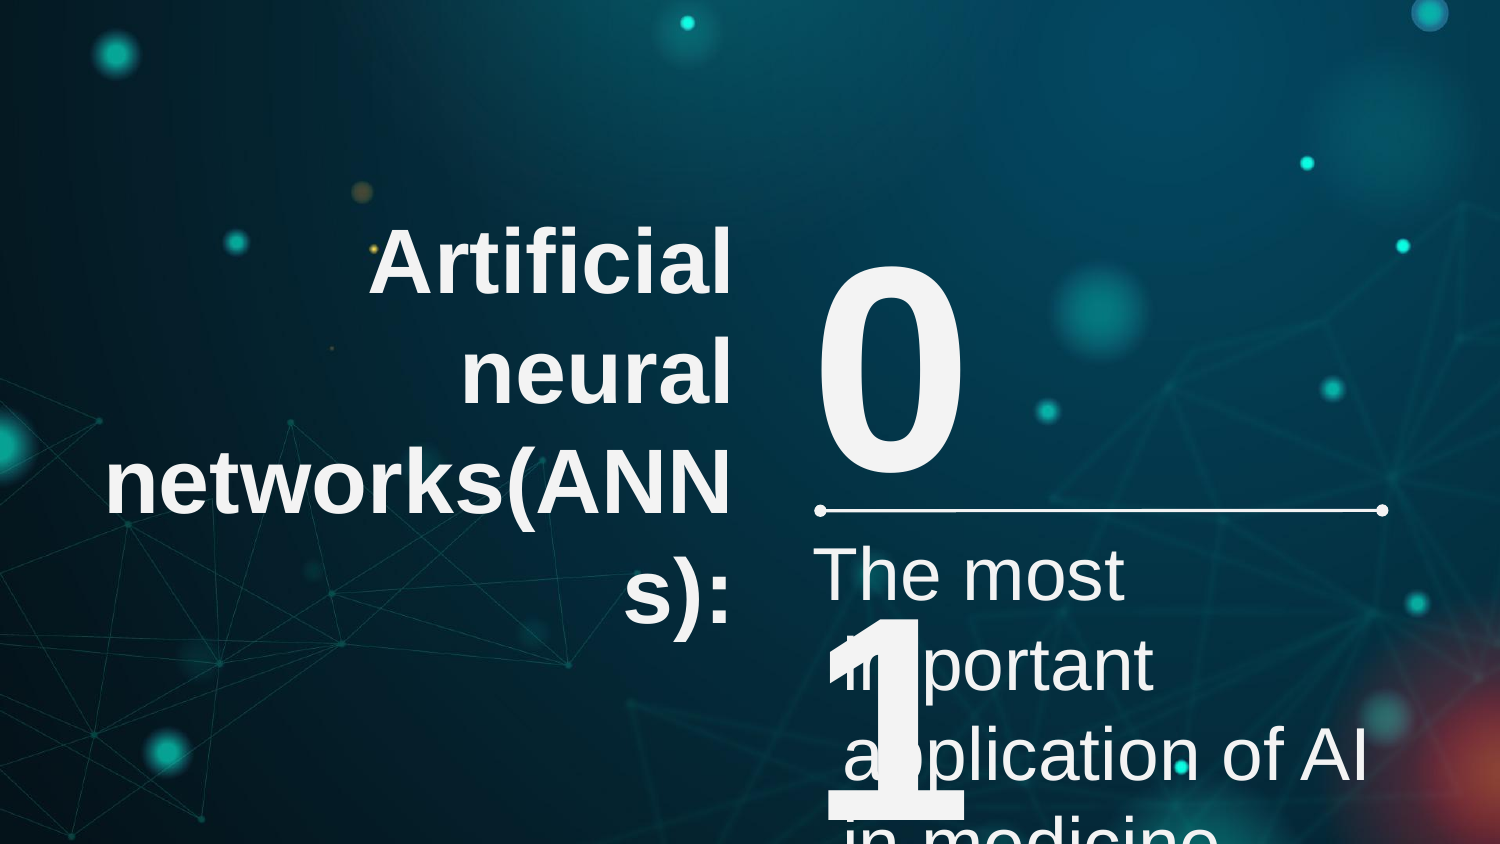

# Artificial neural networks(ANNs):
01
 The most important application of AI in medicine.